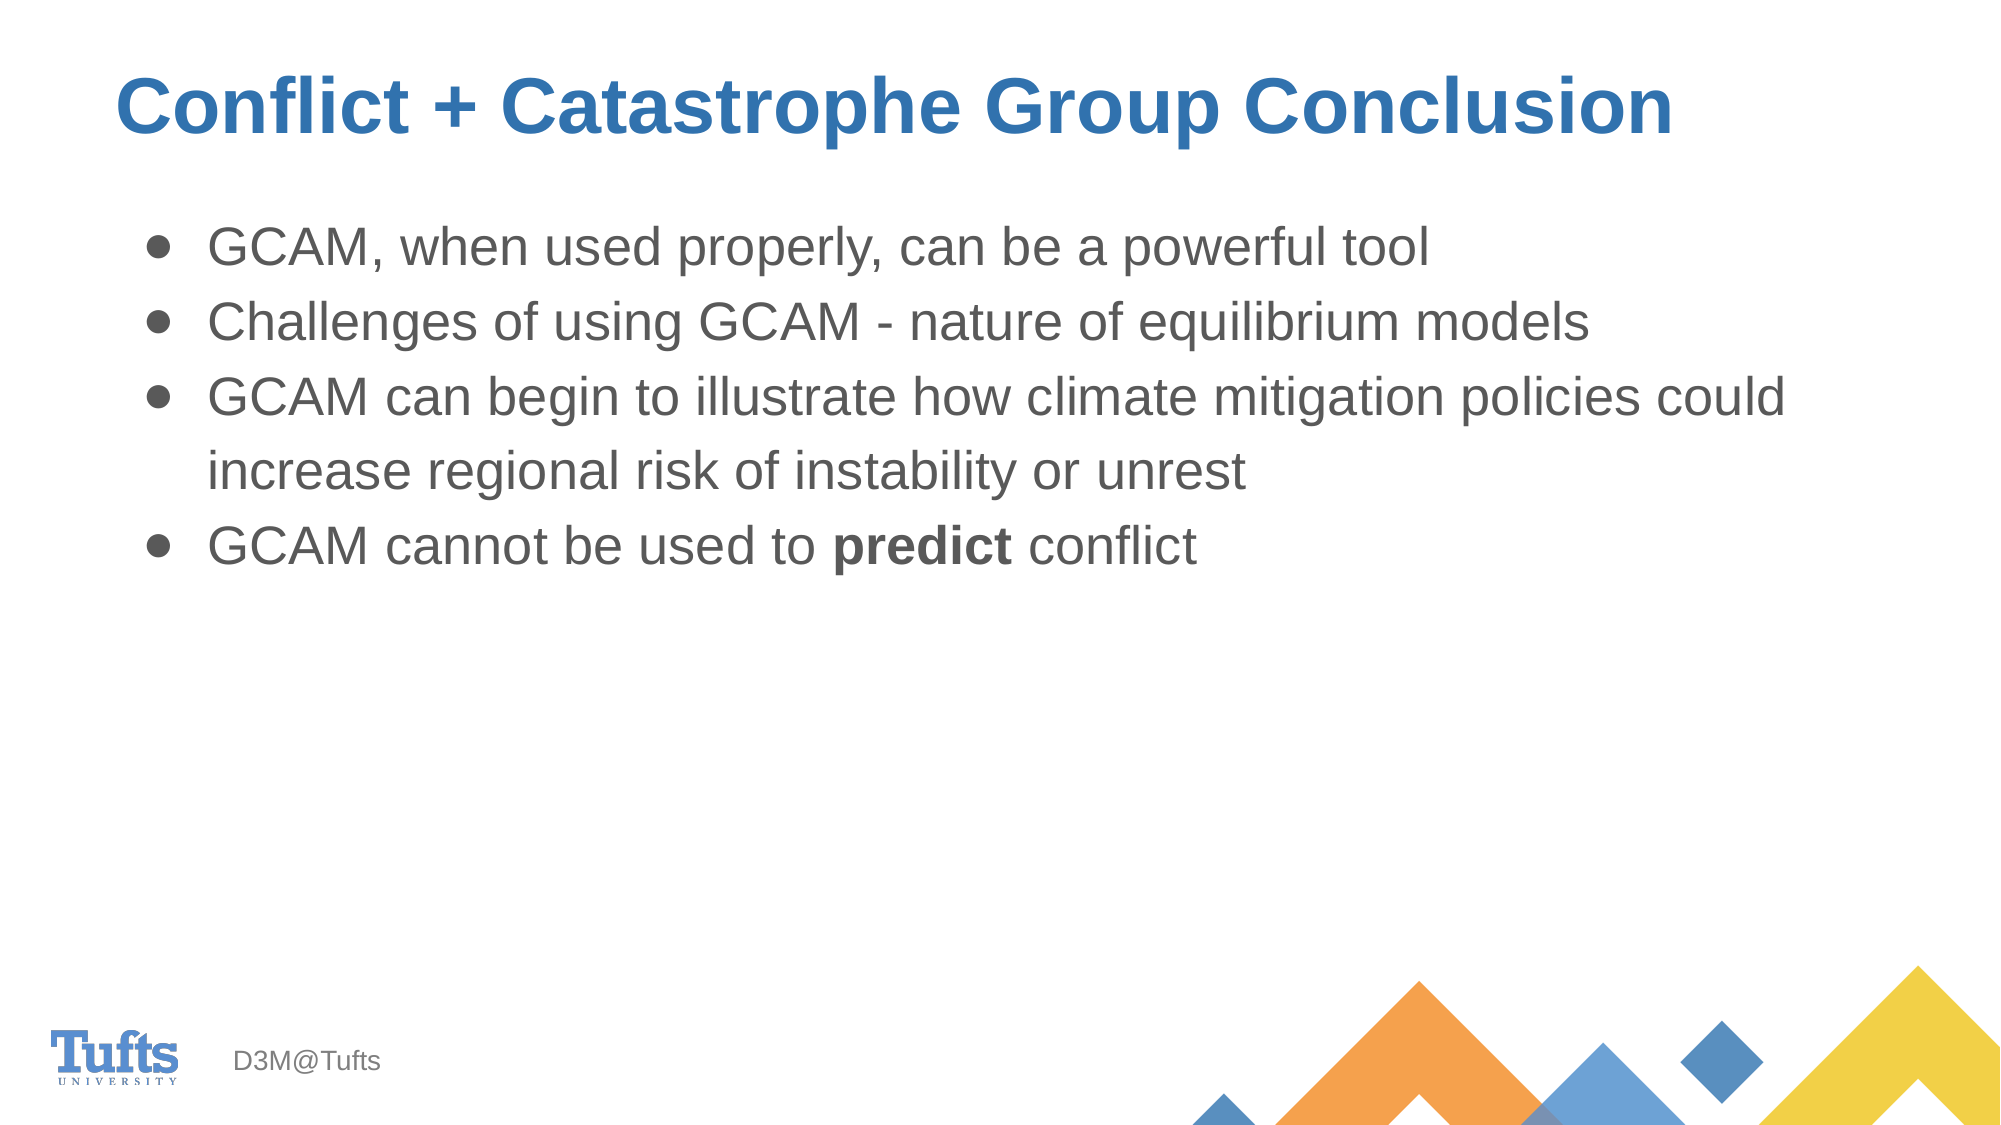

# Conflict + Catastrophe Group Conclusion
GCAM, when used properly, can be a powerful tool
Challenges of using GCAM - nature of equilibrium models
GCAM can begin to illustrate how climate mitigation policies could increase regional risk of instability or unrest
GCAM cannot be used to predict conflict